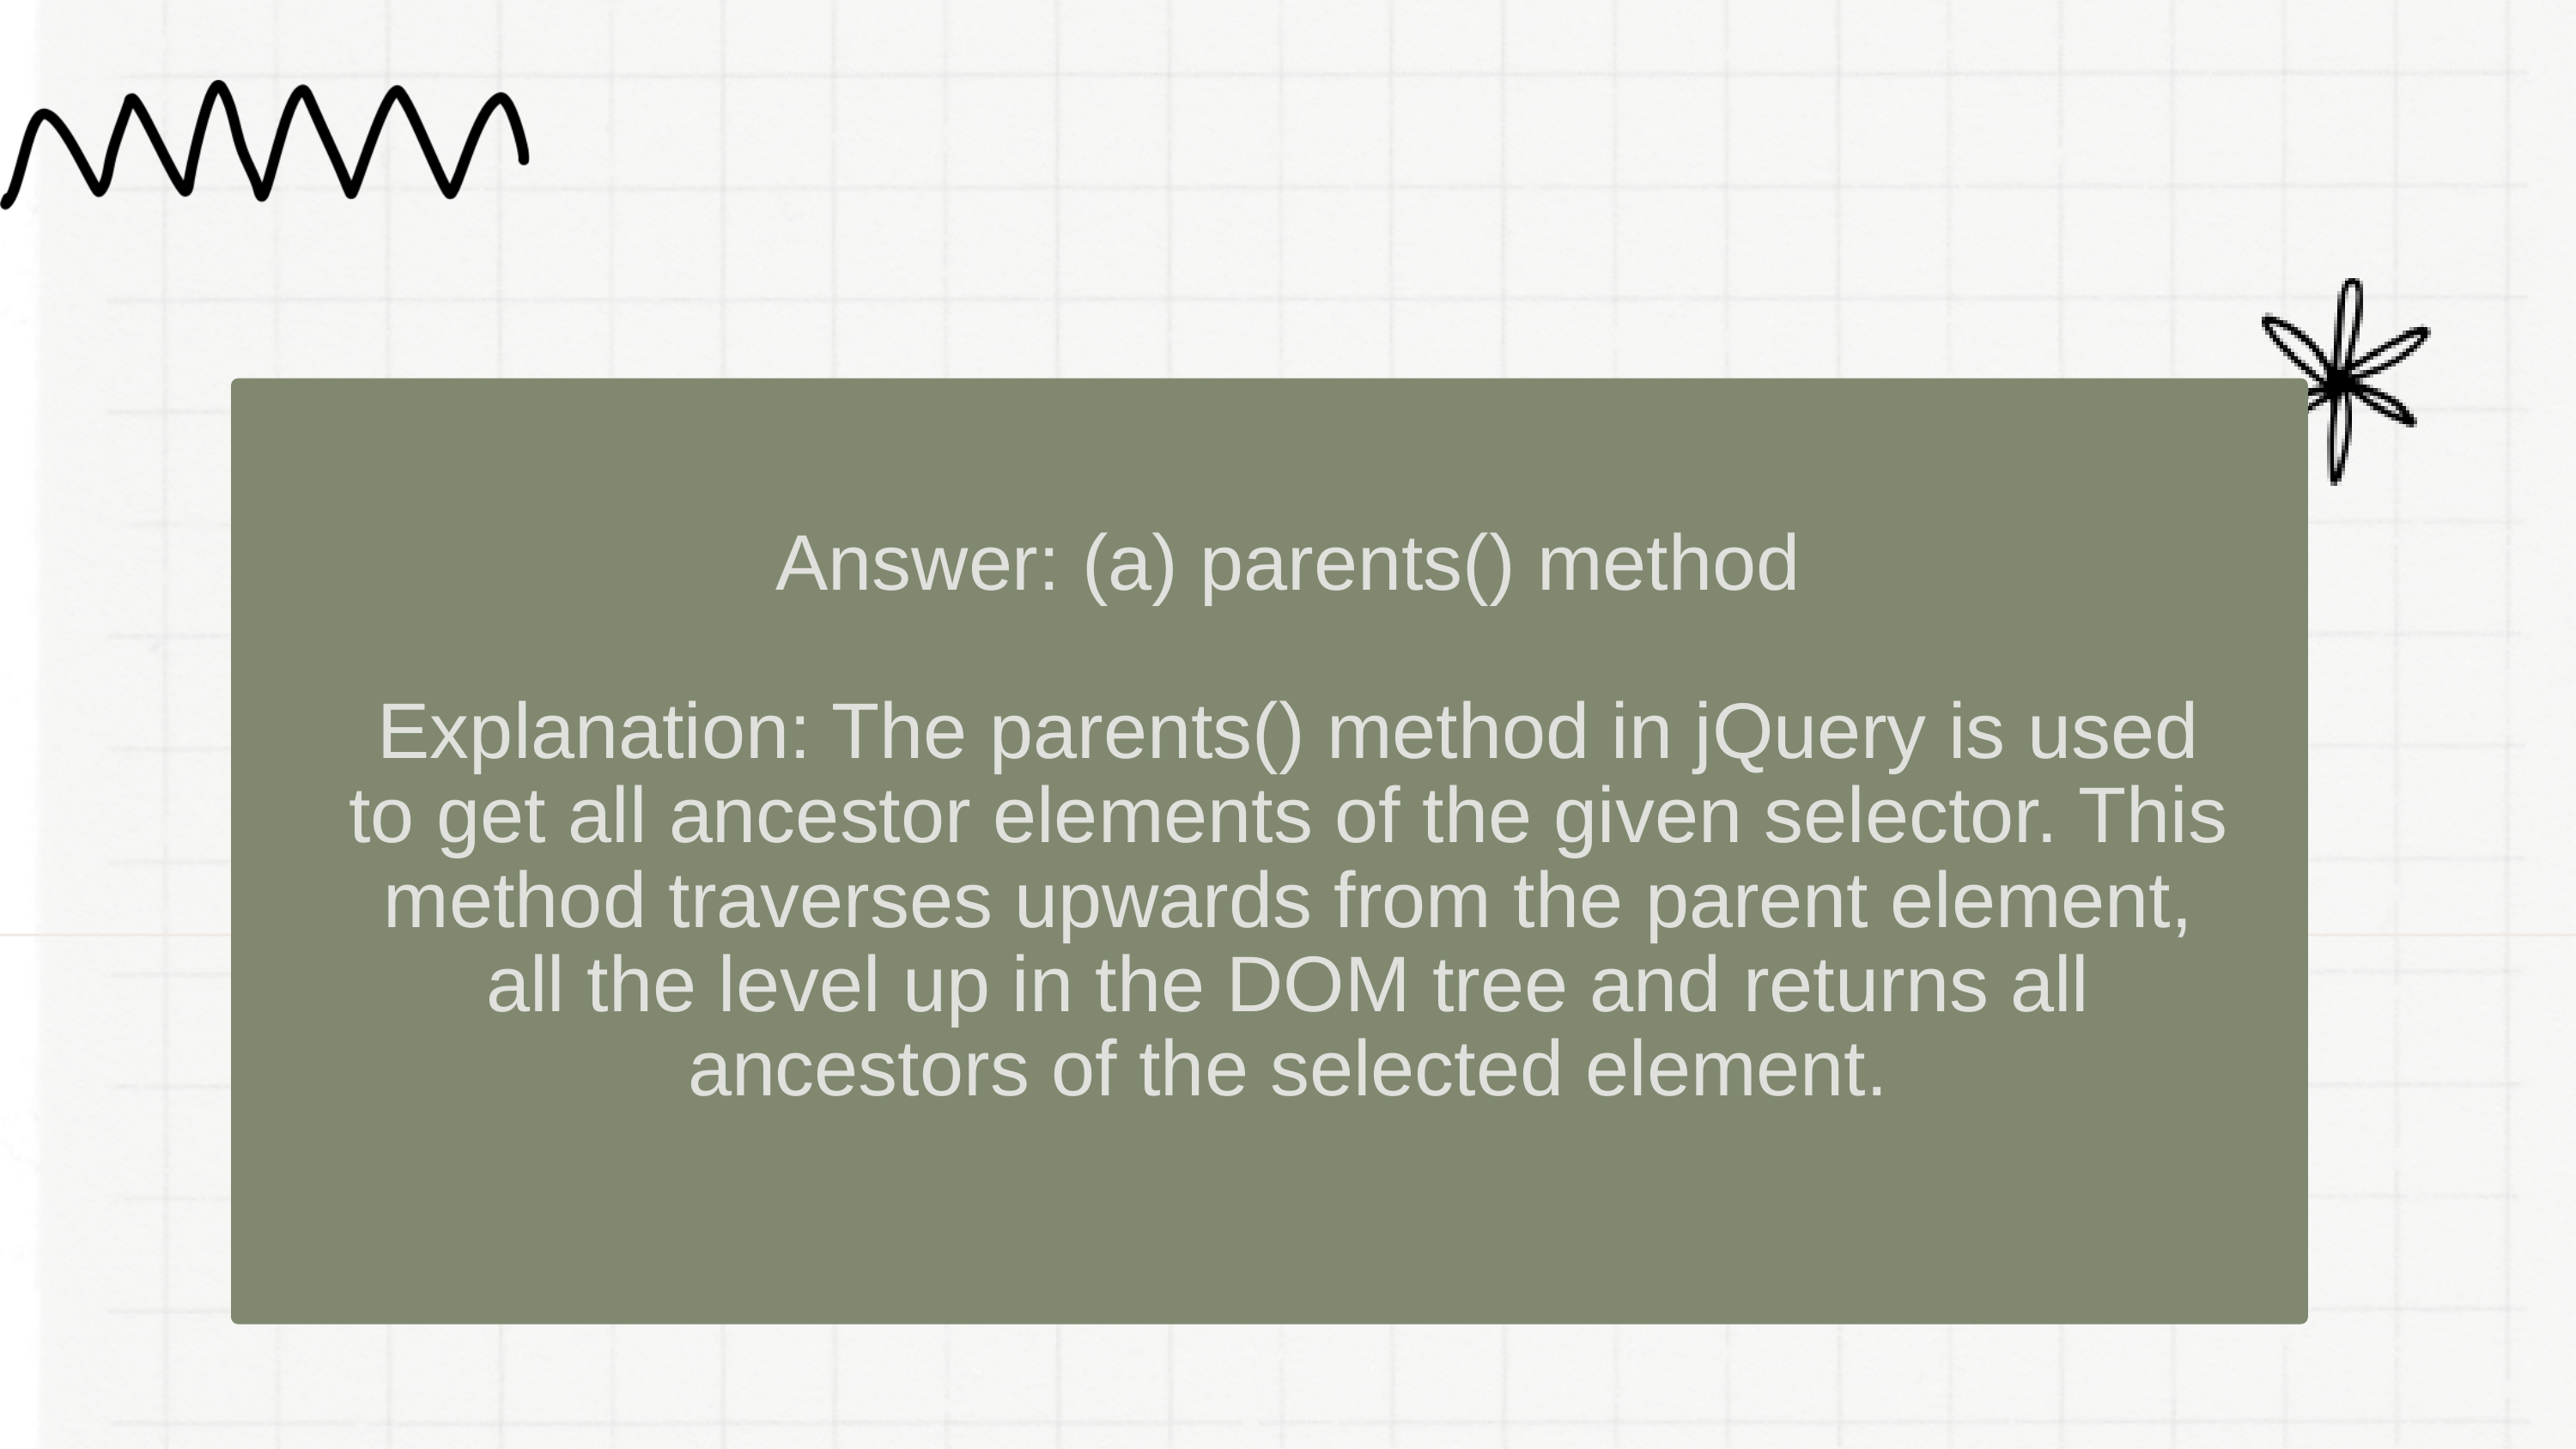

Answer: (a) parents() method

Explanation: The parents() method in jQuery is used to get all ancestor elements of the given selector. This method traverses upwards from the parent element, all the level up in the DOM tree and returns all ancestors of the selected element.